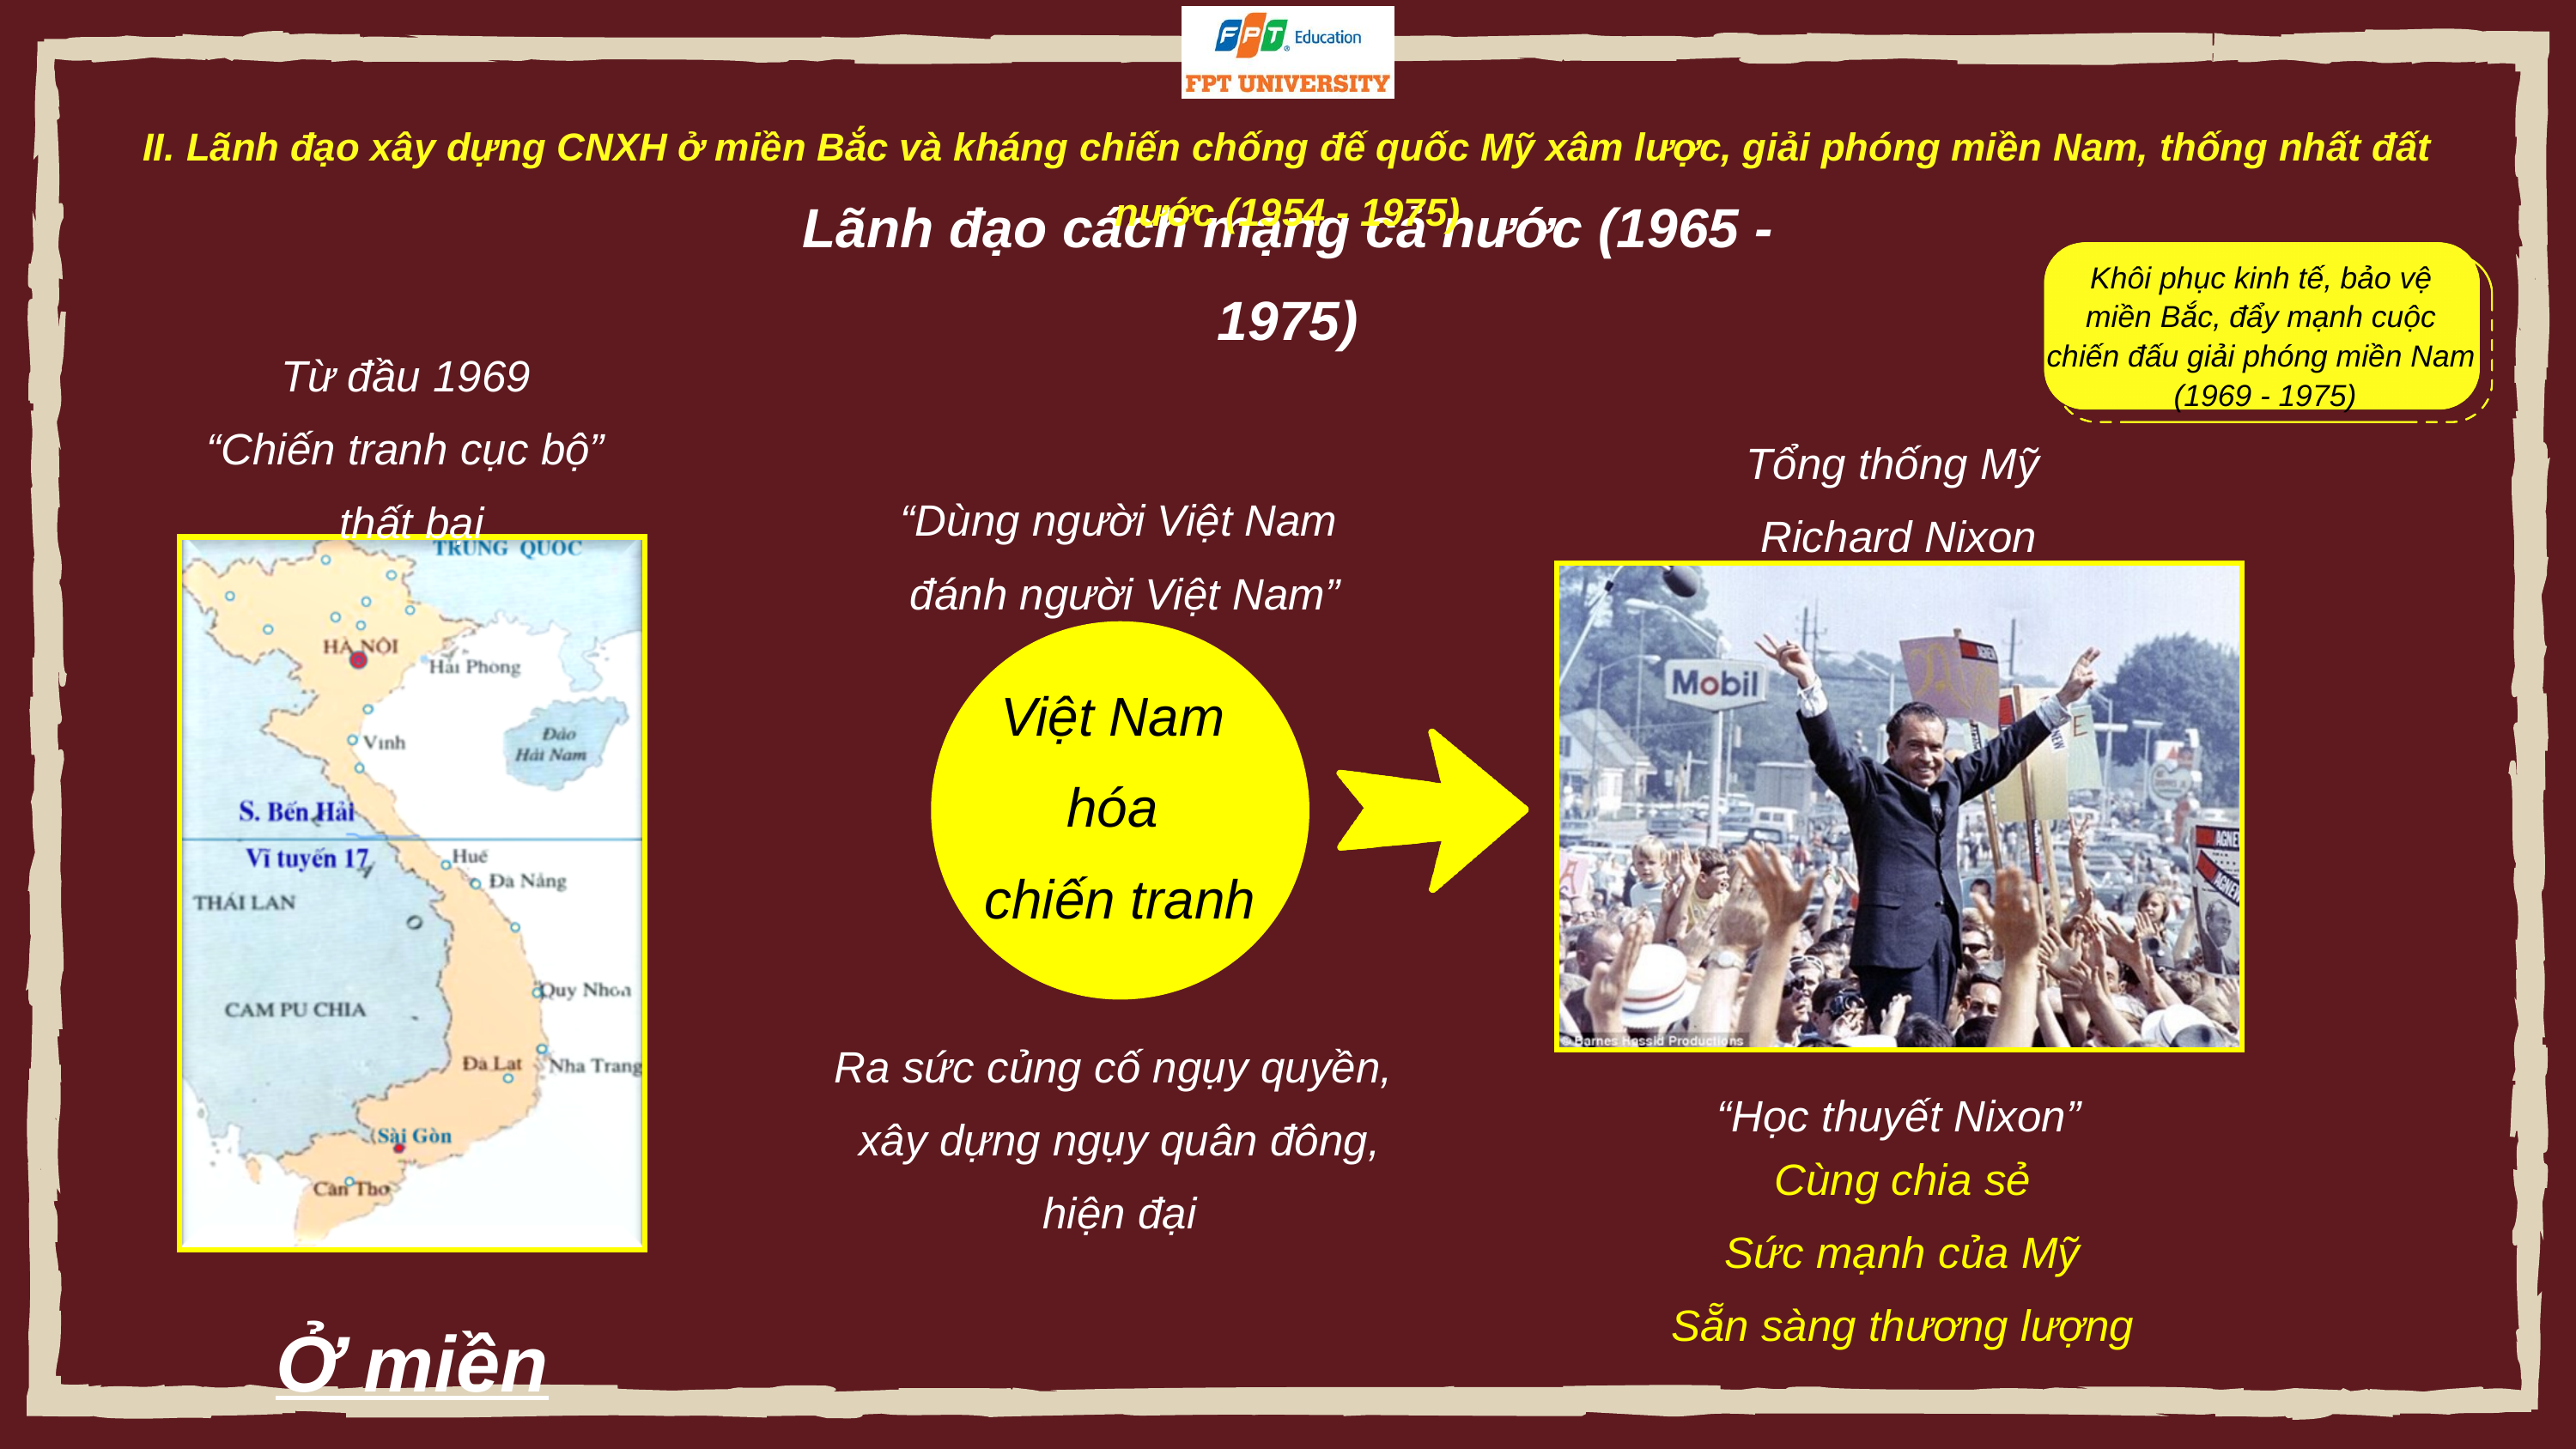

II. Lãnh đạo xây dựng CNXH ở miền Bắc và kháng chiến chống đế quốc Mỹ xâm lược, giải phóng miền Nam, thống nhất đất nước (1954 - 1975)
Lãnh đạo cách mạng cả nước (1965 - 1975)

Khôi phục kinh tế, bảo vệ
miền Bắc, đẩy mạnh cuộc
chiến đấu giải phóng miền Nam
(1969 - 1975)
Từ đầu 1969
“Chiến tranh cục bộ”
thất bại
Tổng thống Mỹ
Richard Nixon
“Dùng người Việt Nam
 đánh người Việt Nam”

Việt Nam
hóa
chiến tranh

Ra sức củng cố ngụy quyền,
xây dựng ngụy quân đông, hiện đại
“Học thuyết Nixon”
Cùng chia sẻ
Sức mạnh của Mỹ
Ở miền Nam
Sẵn sàng thương lượng